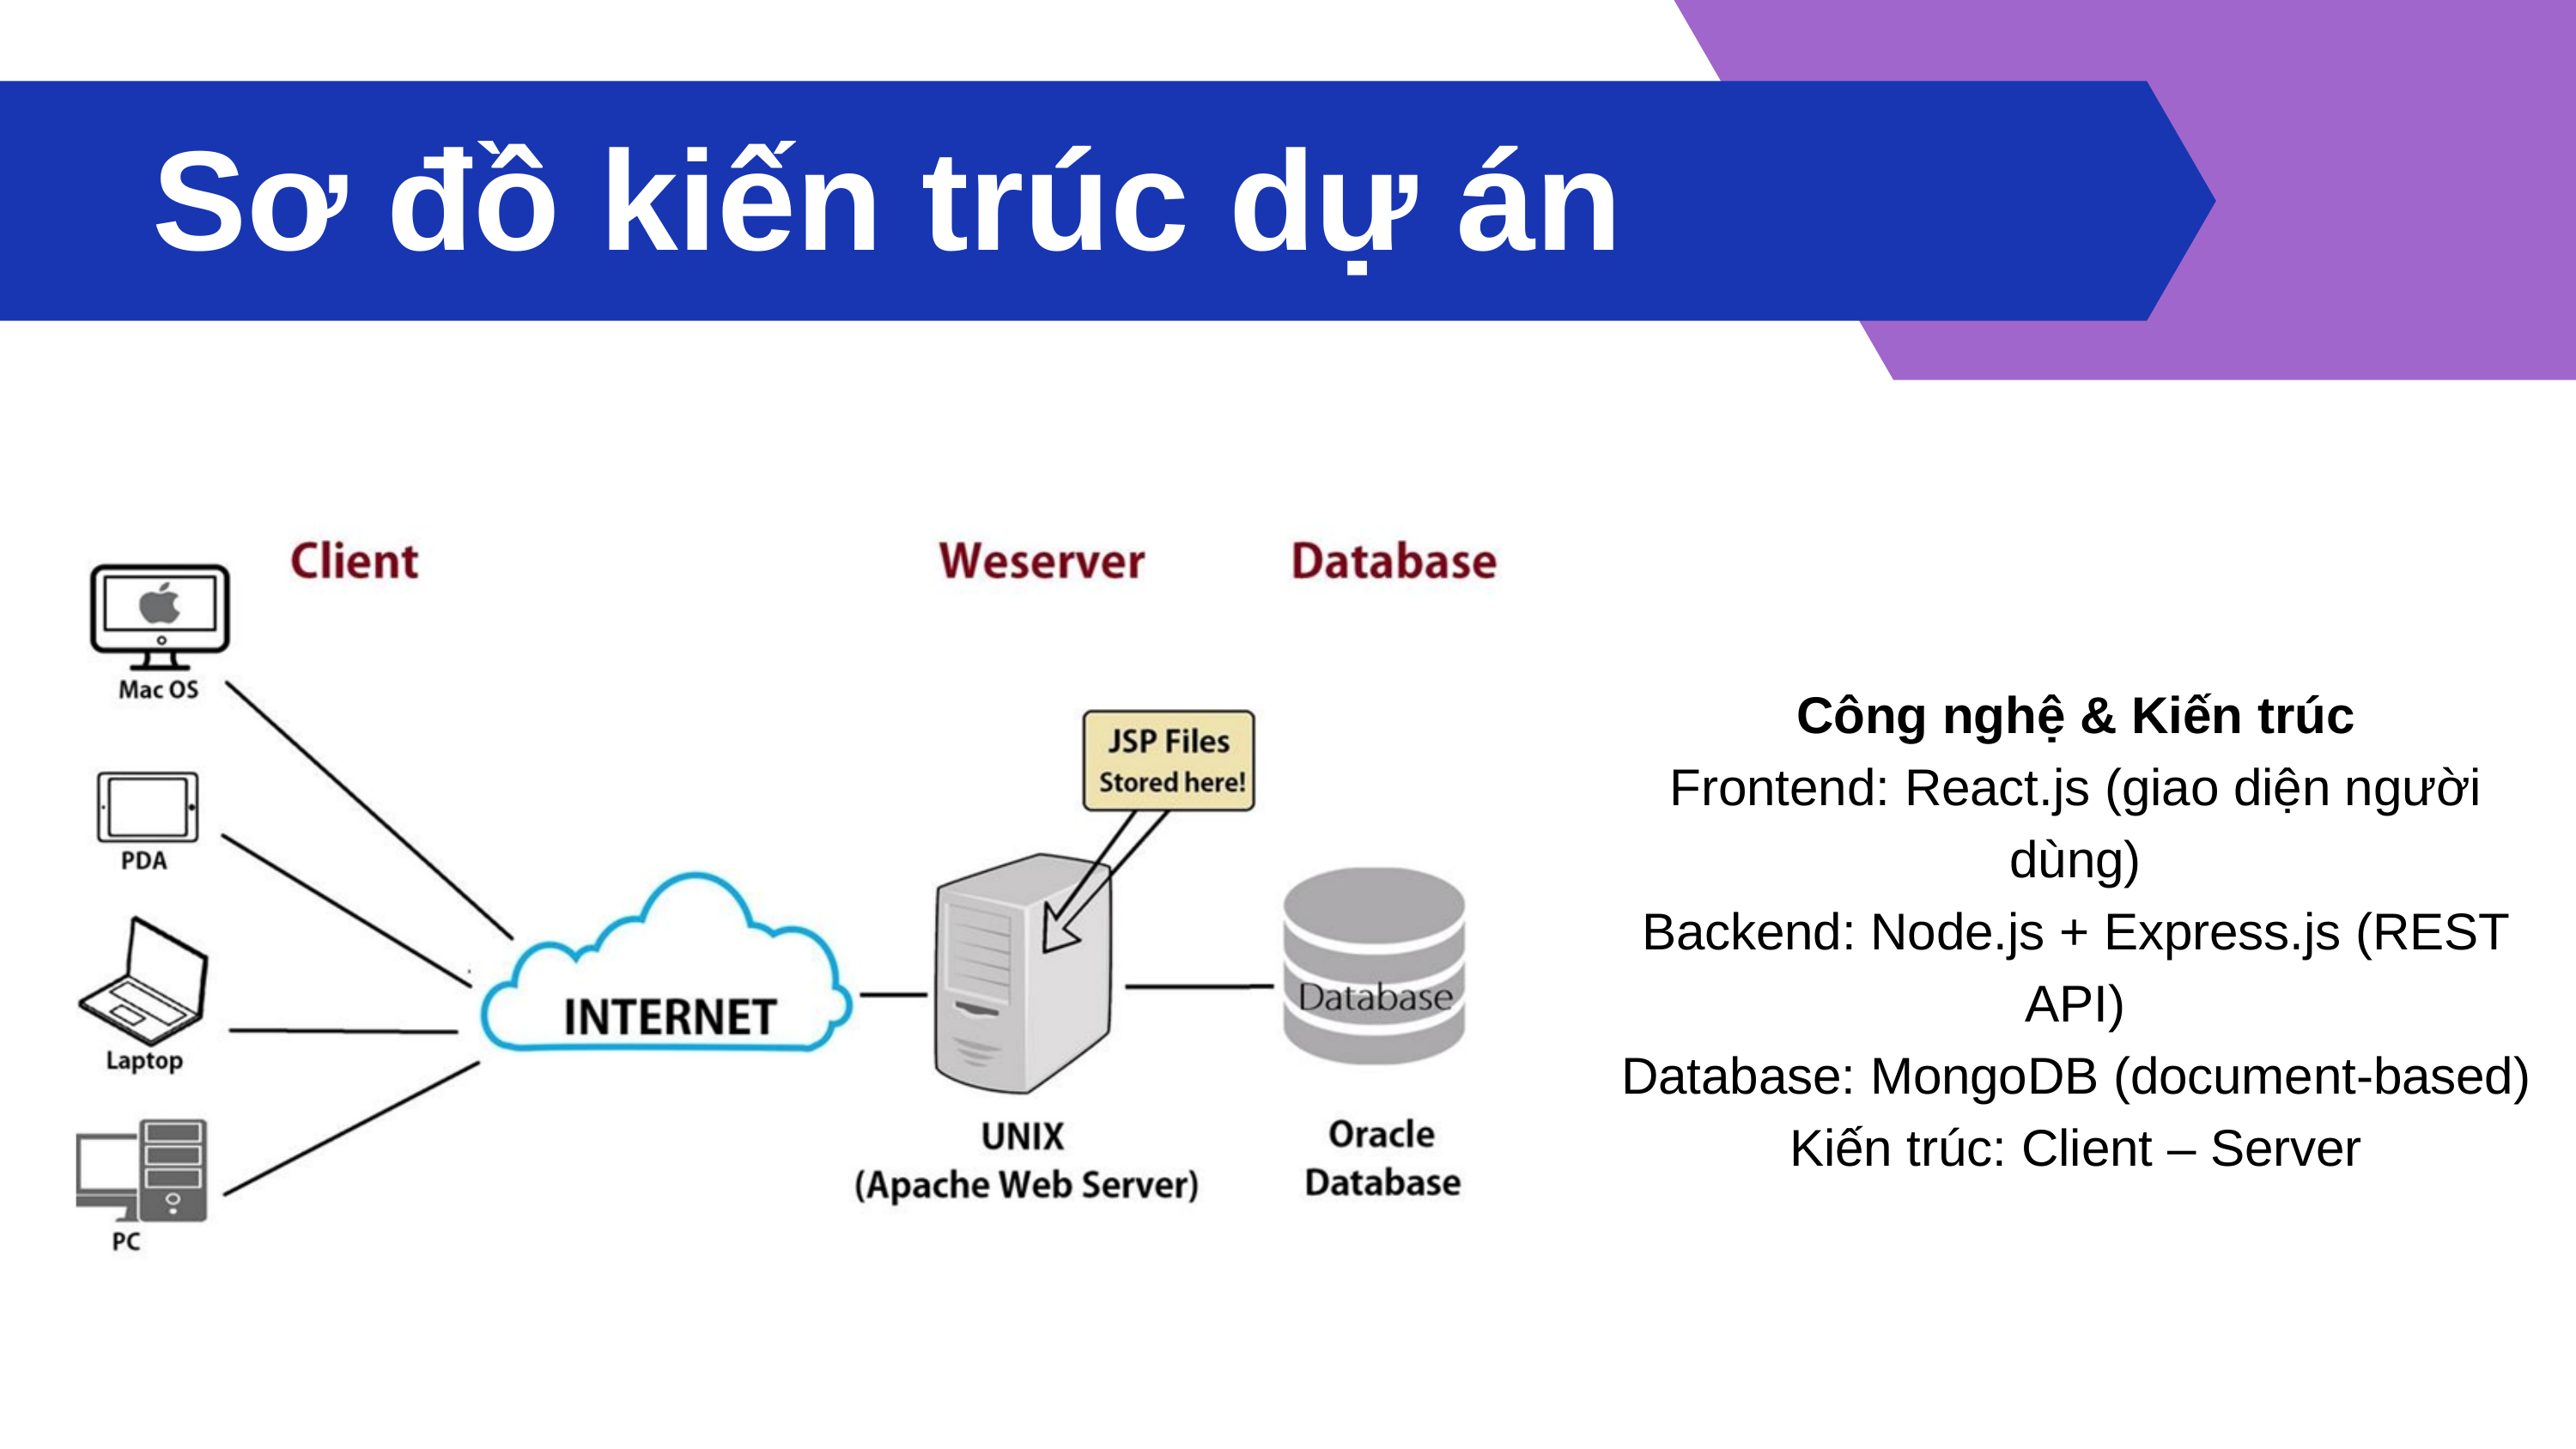

Sơ đồ kiến trúc dự án

Công nghệ & Kiến trúc
Frontend: React.js (giao diện người dùng)
Backend: Node.js + Express.js (REST API)
Database: MongoDB (document-based)
Kiến trúc: Client – Server